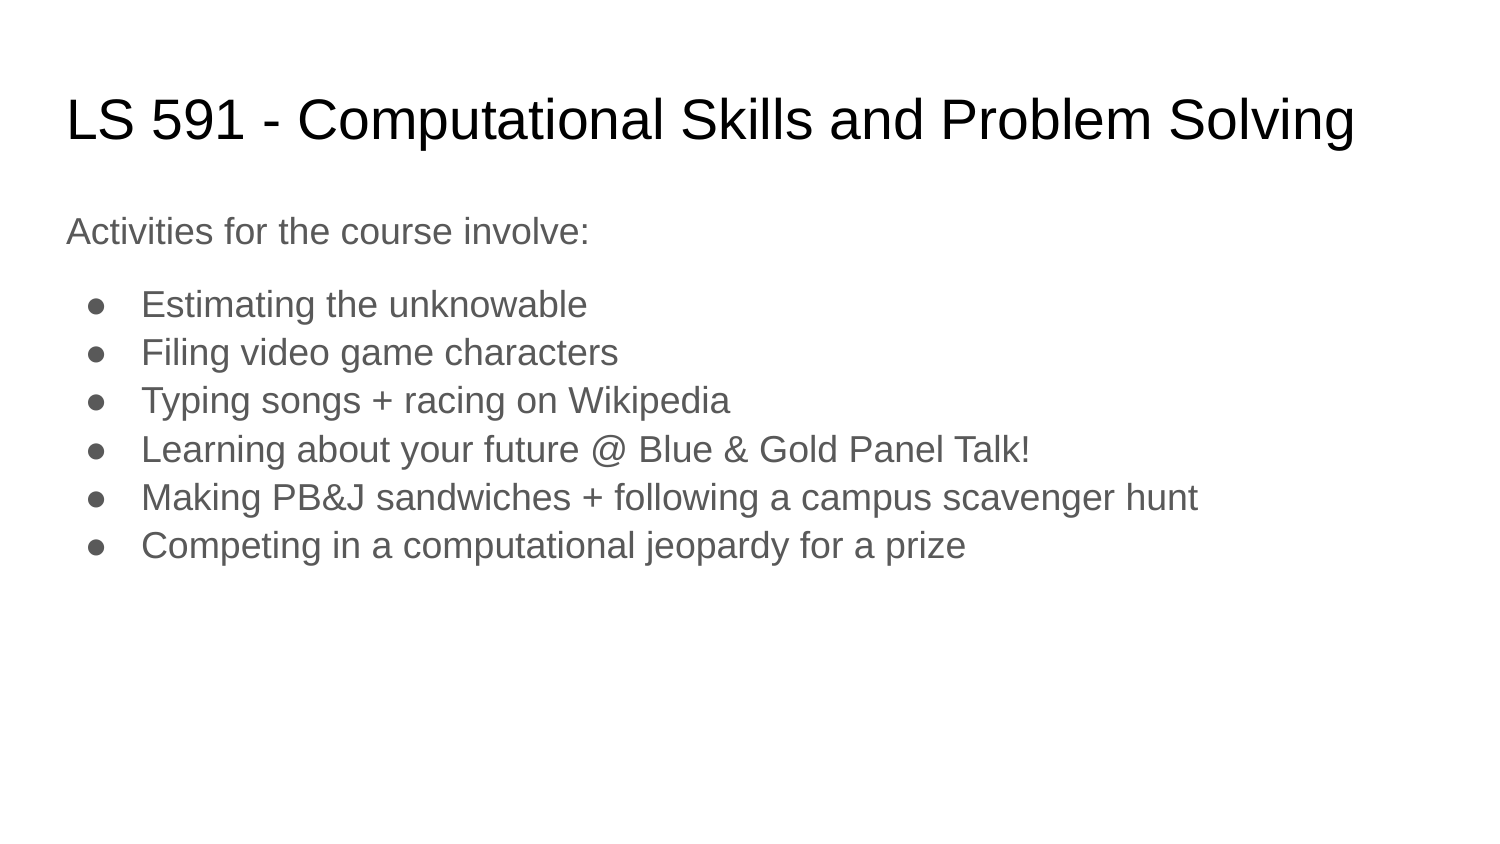

# LS 591 - Computational Skills and Problem Solving

Activities for the course involve:
Estimating the unknowable
Filing video game characters
Typing songs + racing on Wikipedia
Learning about your future @ Blue & Gold Panel Talk!
Making PB&J sandwiches + following a campus scavenger hunt
Competing in a computational jeopardy for a prize